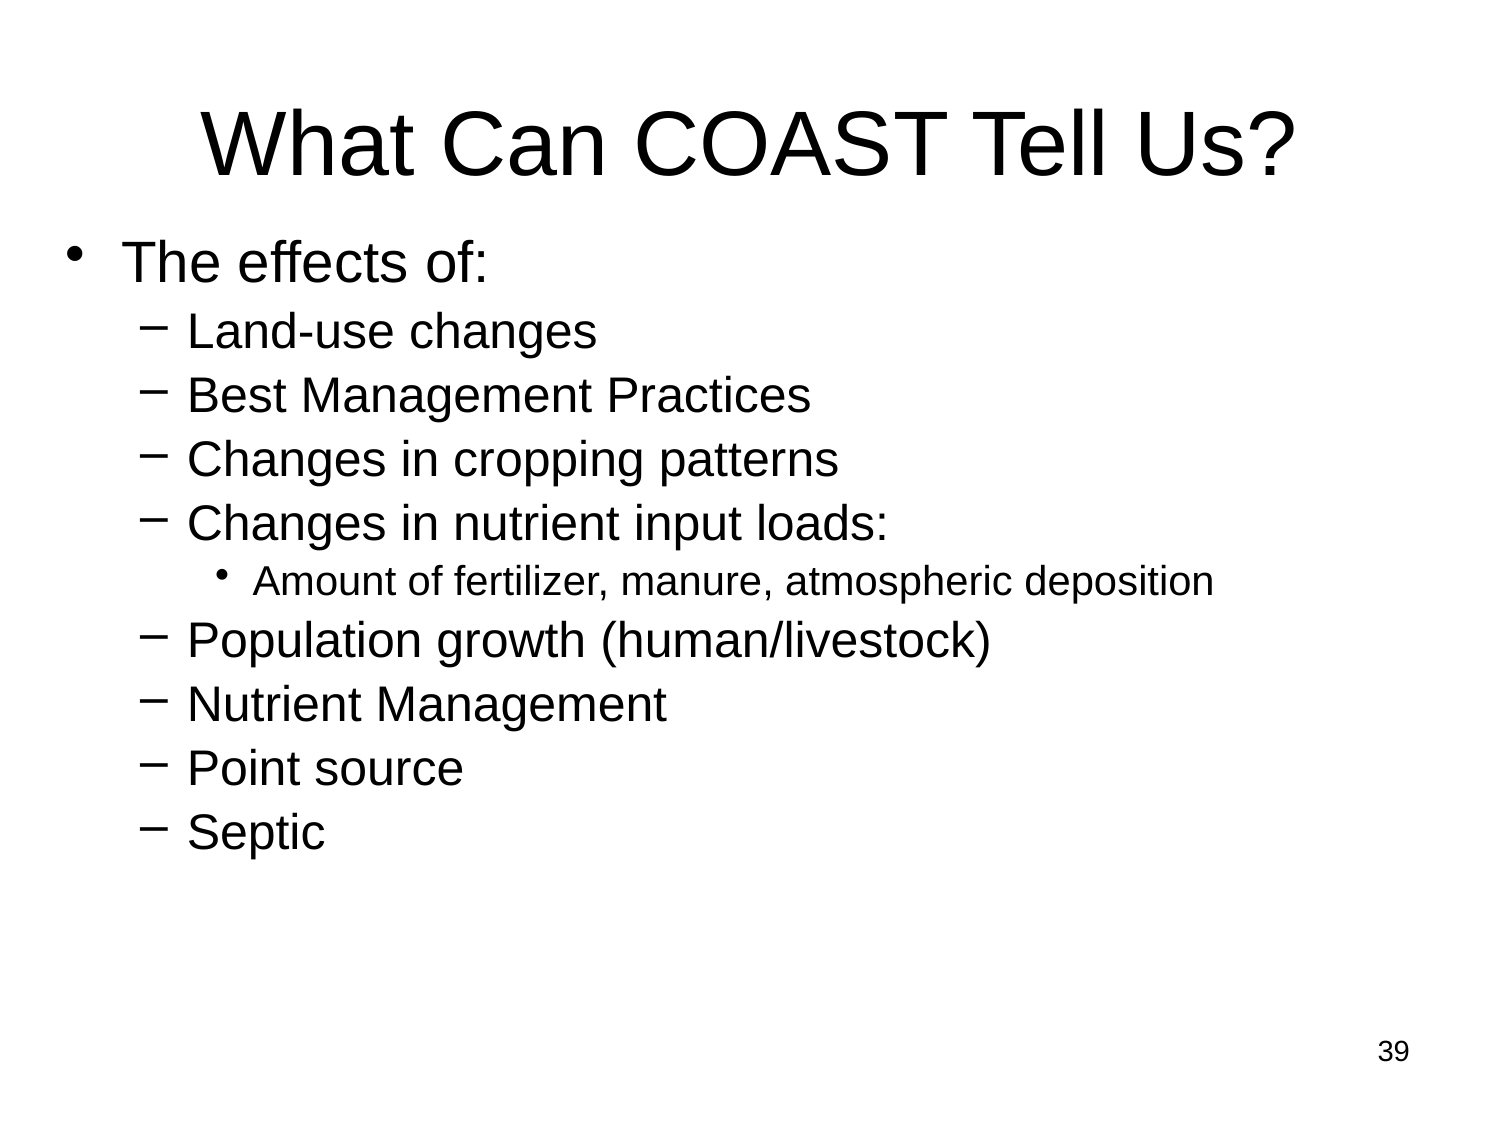

# What Can COAST Tell Us?
The effects of:
Land-use changes
Best Management Practices
Changes in cropping patterns
Changes in nutrient input loads:
Amount of fertilizer, manure, atmospheric deposition
Population growth (human/livestock)
Nutrient Management
Point source
Septic
39